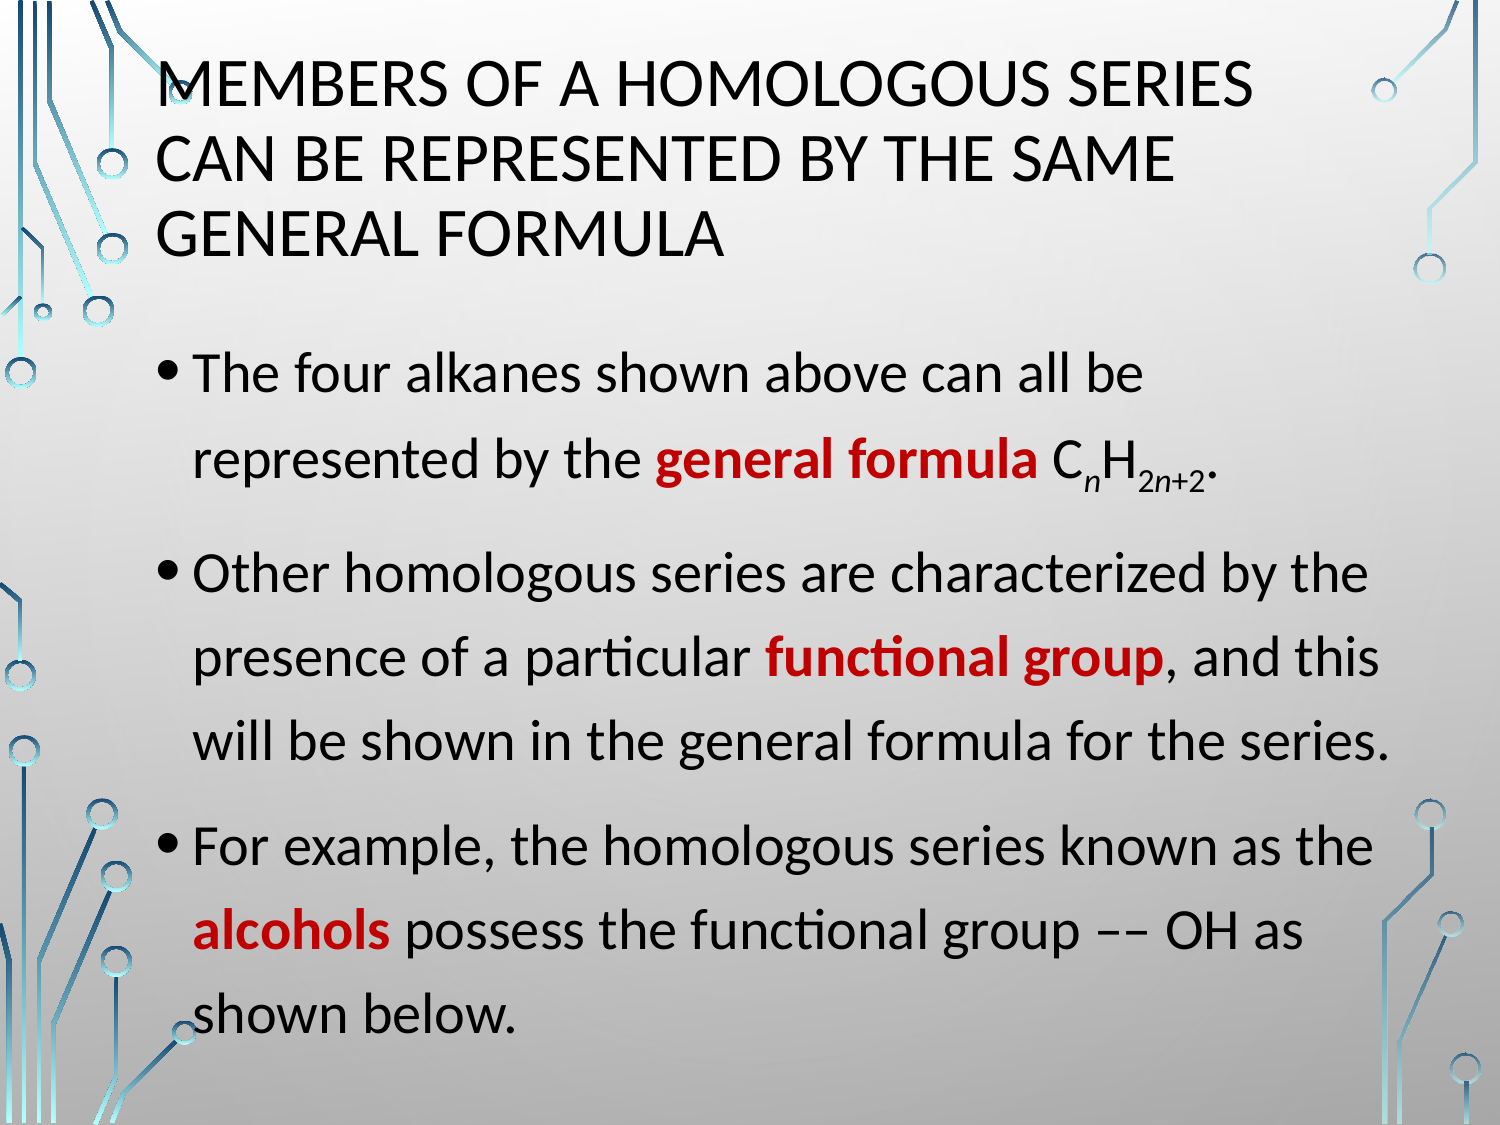

# Members of a homologous series can be represented by the same general formula
The four alkanes shown above can all be represented by the general formula CnH2n+2.
Other homologous series are characterized by the presence of a particular functional group, and this will be shown in the general formula for the series.
For example, the homologous series known as the alcohols possess the functional group –– OH as shown below.